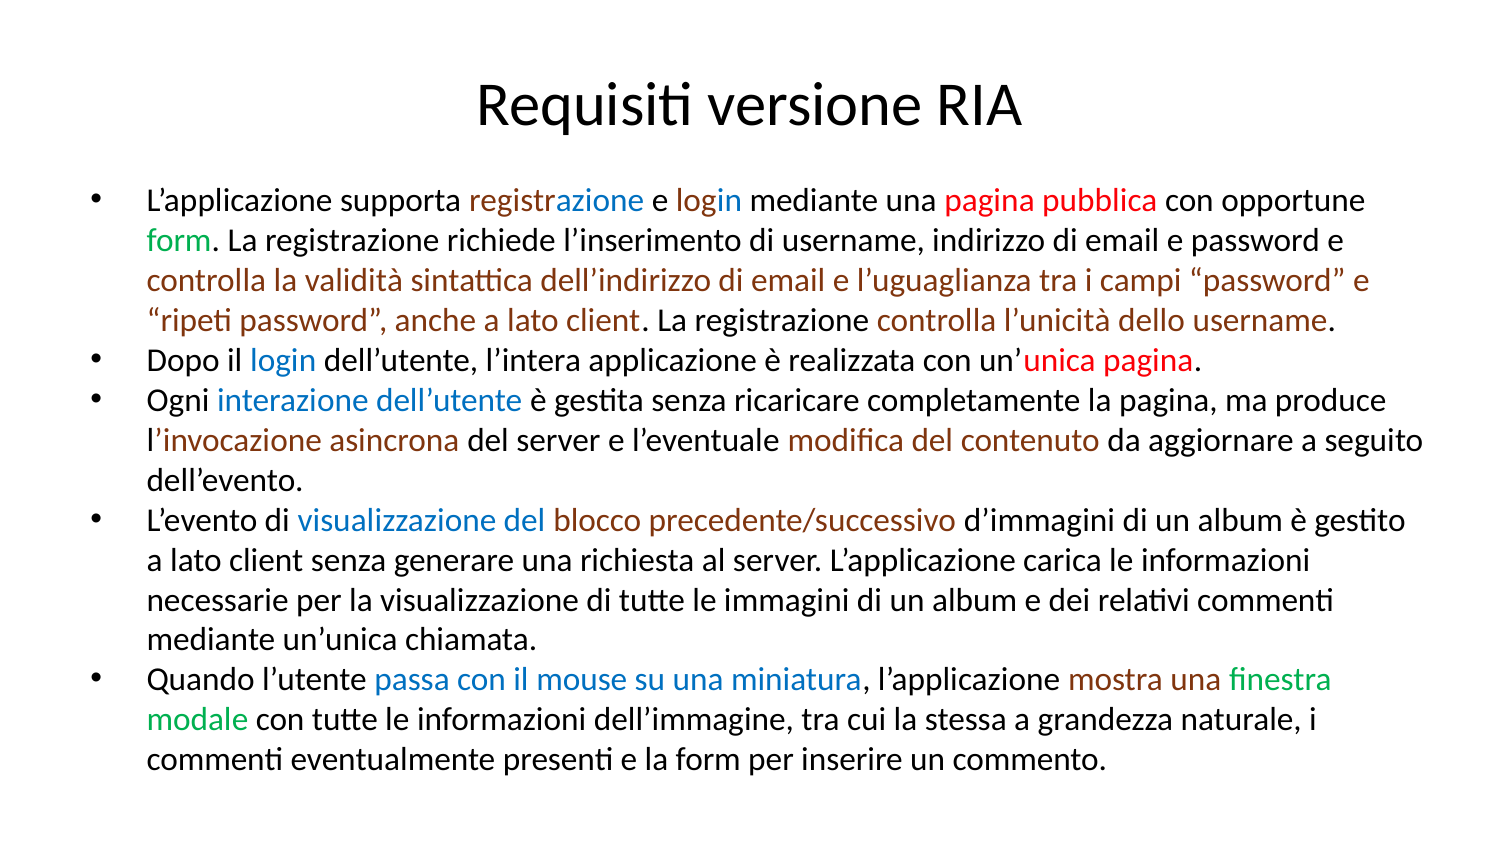

# Requisiti versione RIA
L’applicazione supporta registrazione e login mediante una pagina pubblica con opportune form. La registrazione richiede l’inserimento di username, indirizzo di email e password e controlla la validità sintattica dell’indirizzo di email e l’uguaglianza tra i campi “password” e “ripeti password”, anche a lato client. La registrazione controlla l’unicità dello username.
Dopo il login dell’utente, l’intera applicazione è realizzata con un’unica pagina.
Ogni interazione dell’utente è gestita senza ricaricare completamente la pagina, ma produce l’invocazione asincrona del server e l’eventuale modifica del contenuto da aggiornare a seguito dell’evento.
L’evento di visualizzazione del blocco precedente/successivo d’immagini di un album è gestito a lato client senza generare una richiesta al server. L’applicazione carica le informazioni necessarie per la visualizzazione di tutte le immagini di un album e dei relativi commenti mediante un’unica chiamata.
Quando l’utente passa con il mouse su una miniatura, l’applicazione mostra una finestra modale con tutte le informazioni dell’immagine, tra cui la stessa a grandezza naturale, i commenti eventualmente presenti e la form per inserire un commento.